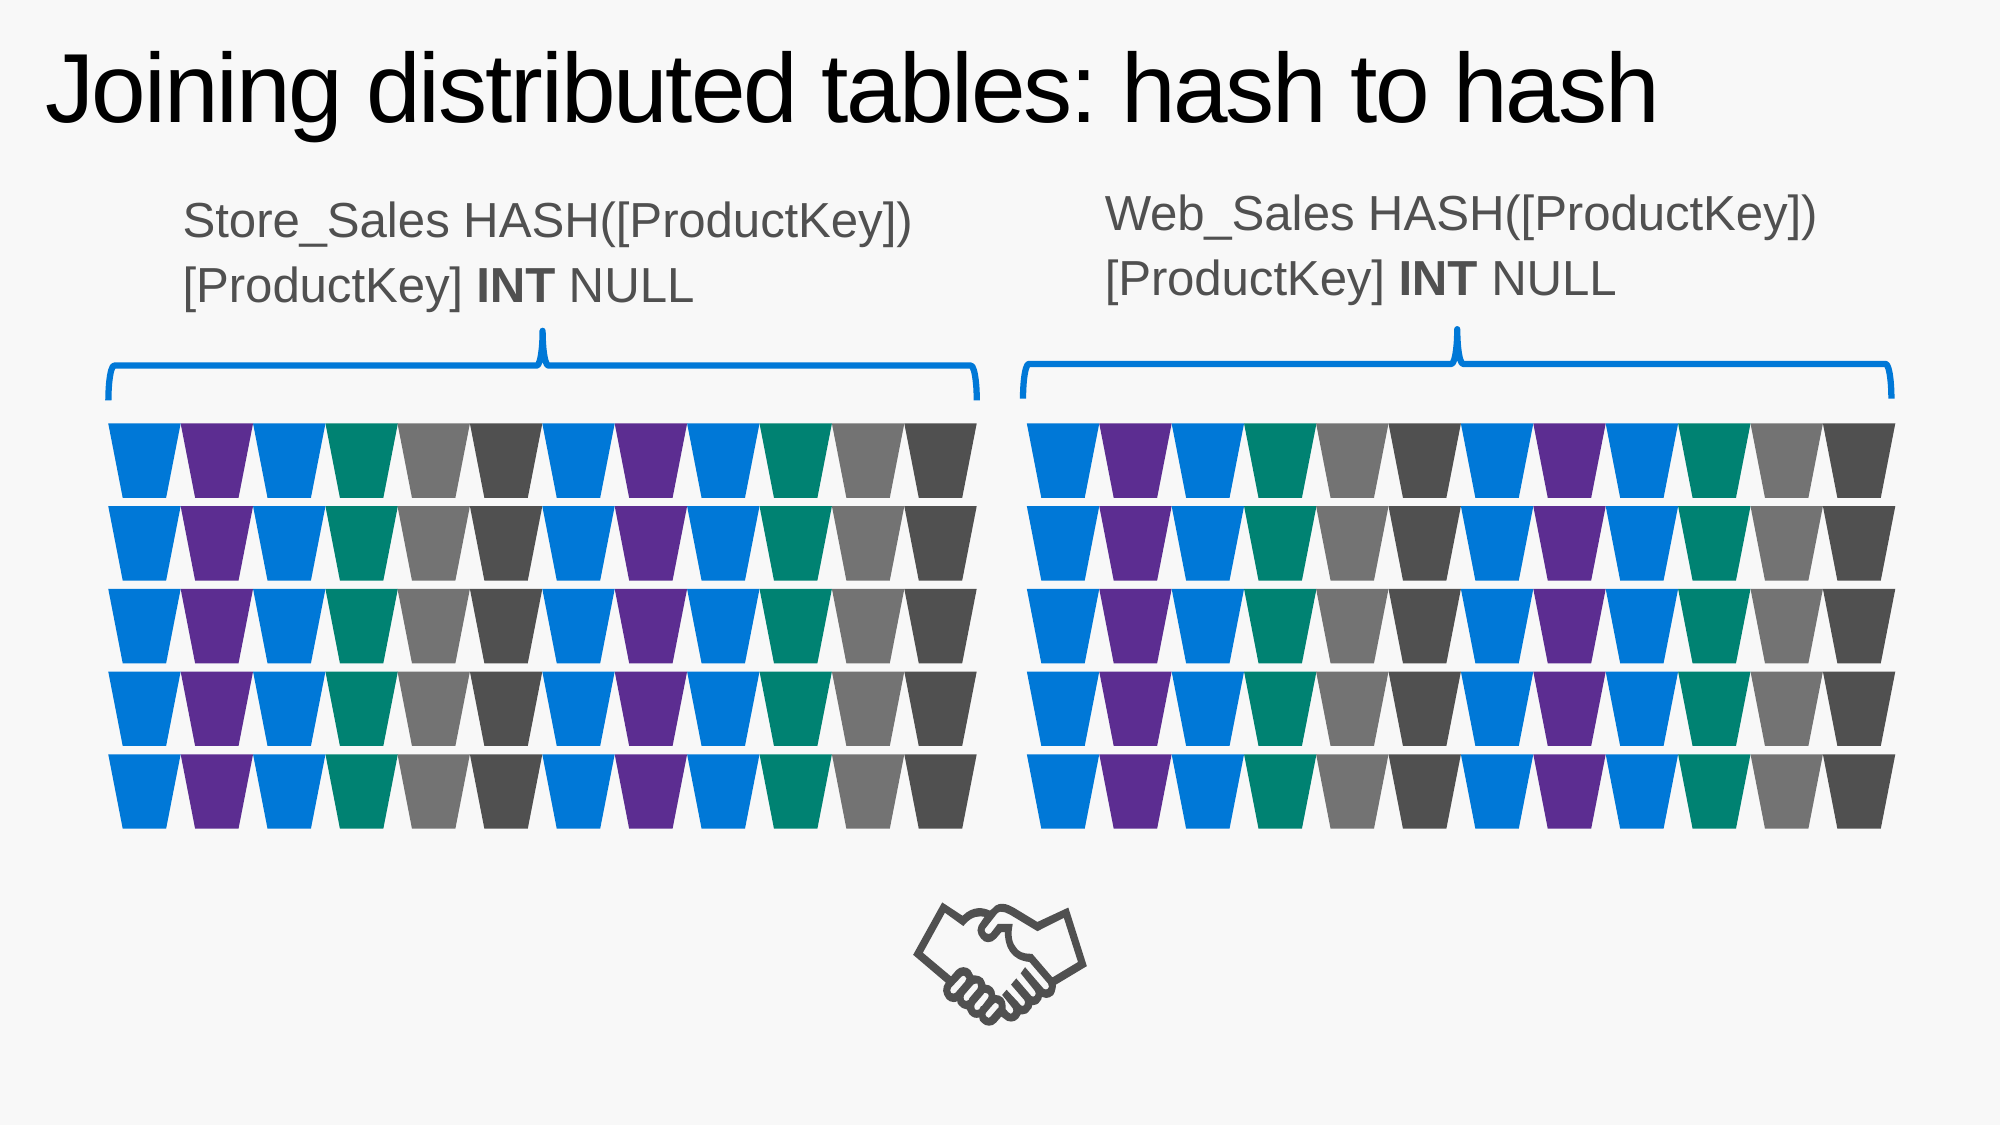

# Joining distributed tables: hash to hash
Web_Sales HASH([ProductKey])
[ProductKey] INT NULL
Store_Sales HASH([ProductKey])
[ProductKey] INT NULL